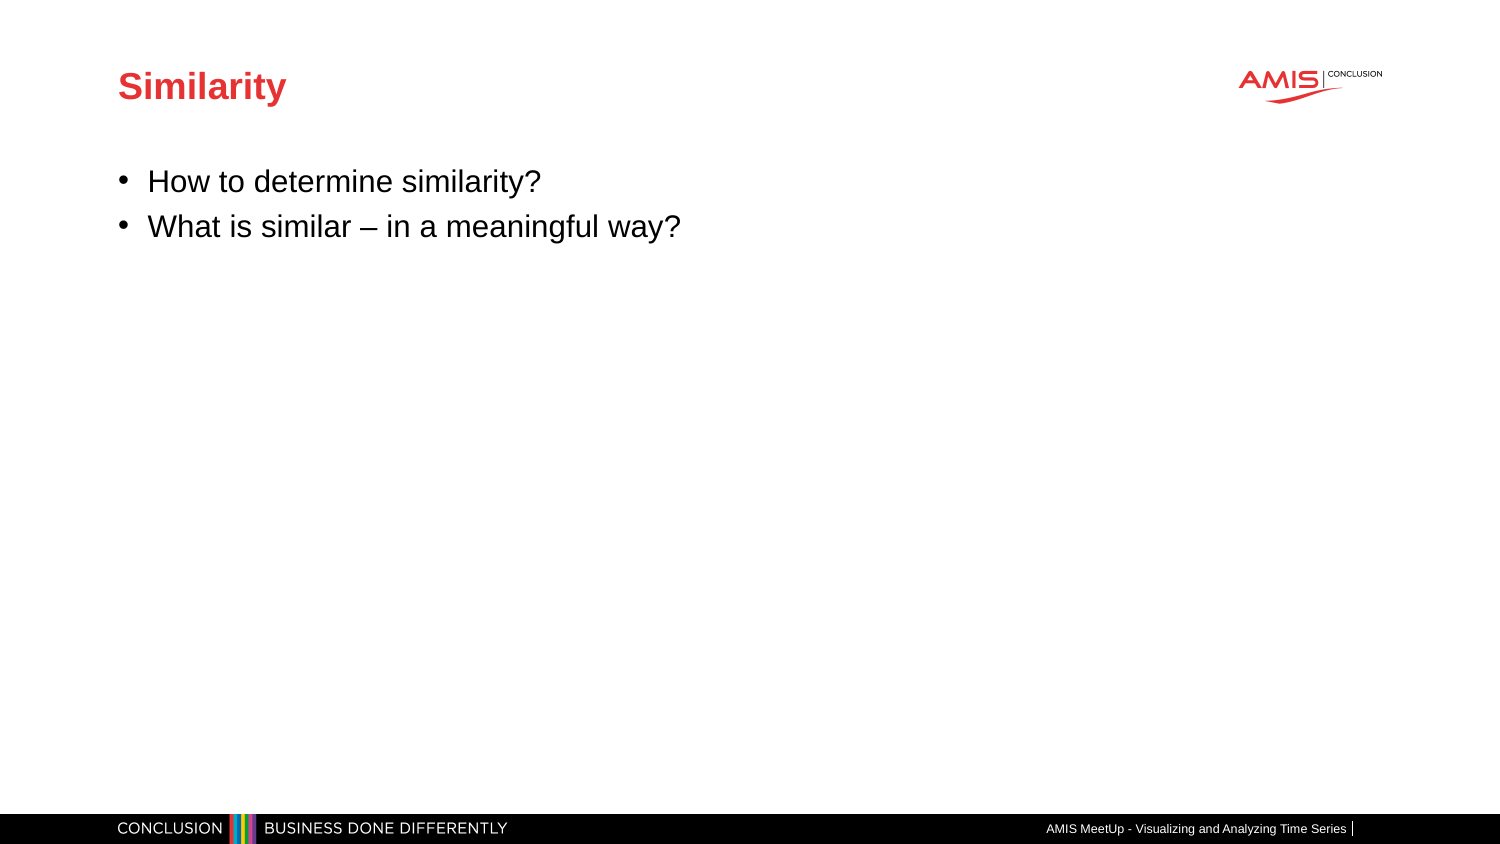

# Similarity
How to determine similarity?
What is similar – in a meaningful way?
AMIS MeetUp - Visualizing and Analyzing Time Series